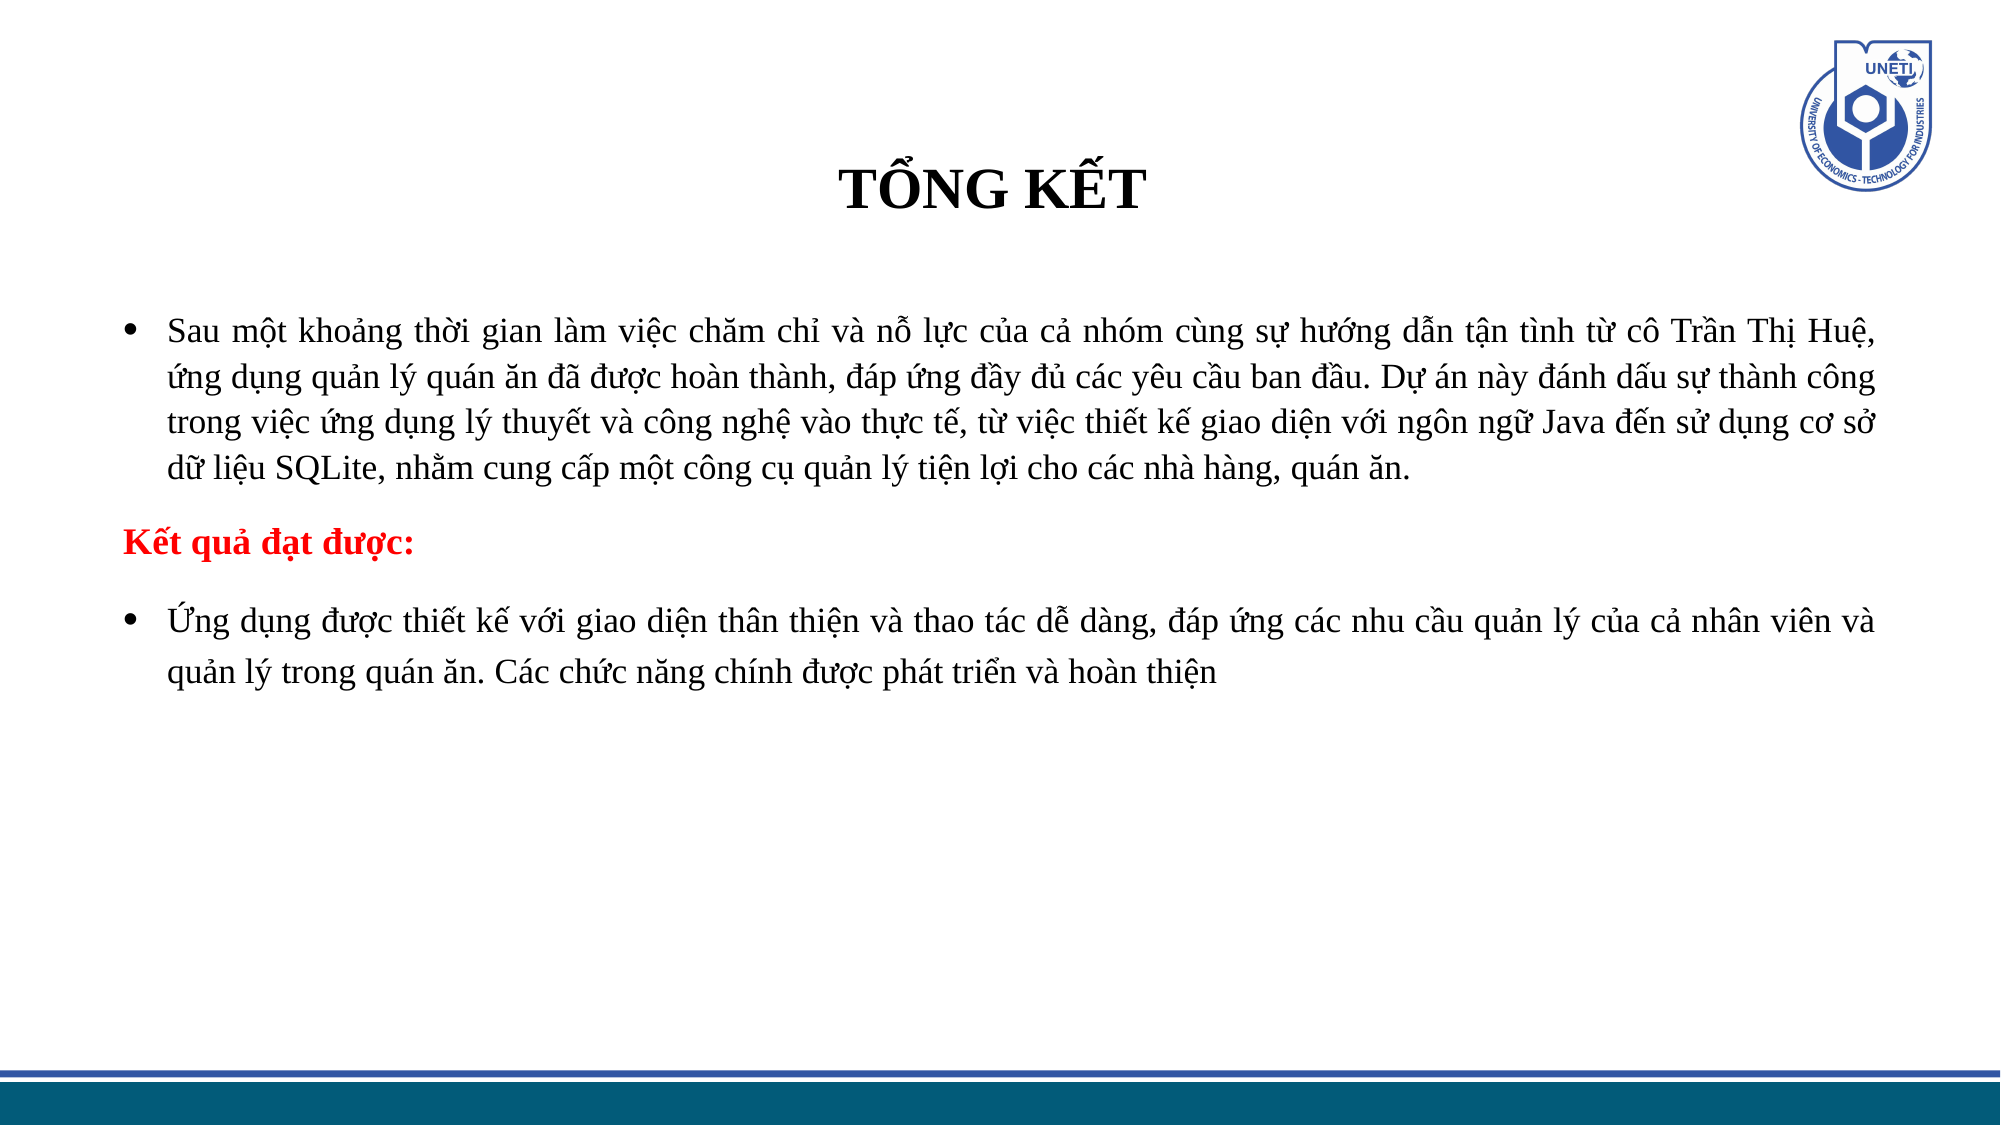

# TỔNG KẾT
Sau một khoảng thời gian làm việc chăm chỉ và nỗ lực của cả nhóm cùng sự hướng dẫn tận tình từ cô Trần Thị Huệ, ứng dụng quản lý quán ăn đã được hoàn thành, đáp ứng đầy đủ các yêu cầu ban đầu. Dự án này đánh dấu sự thành công trong việc ứng dụng lý thuyết và công nghệ vào thực tế, từ việc thiết kế giao diện với ngôn ngữ Java đến sử dụng cơ sở dữ liệu SQLite, nhằm cung cấp một công cụ quản lý tiện lợi cho các nhà hàng, quán ăn.
Kết quả đạt được:
Ứng dụng được thiết kế với giao diện thân thiện và thao tác dễ dàng, đáp ứng các nhu cầu quản lý của cả nhân viên và quản lý trong quán ăn. Các chức năng chính được phát triển và hoàn thiện